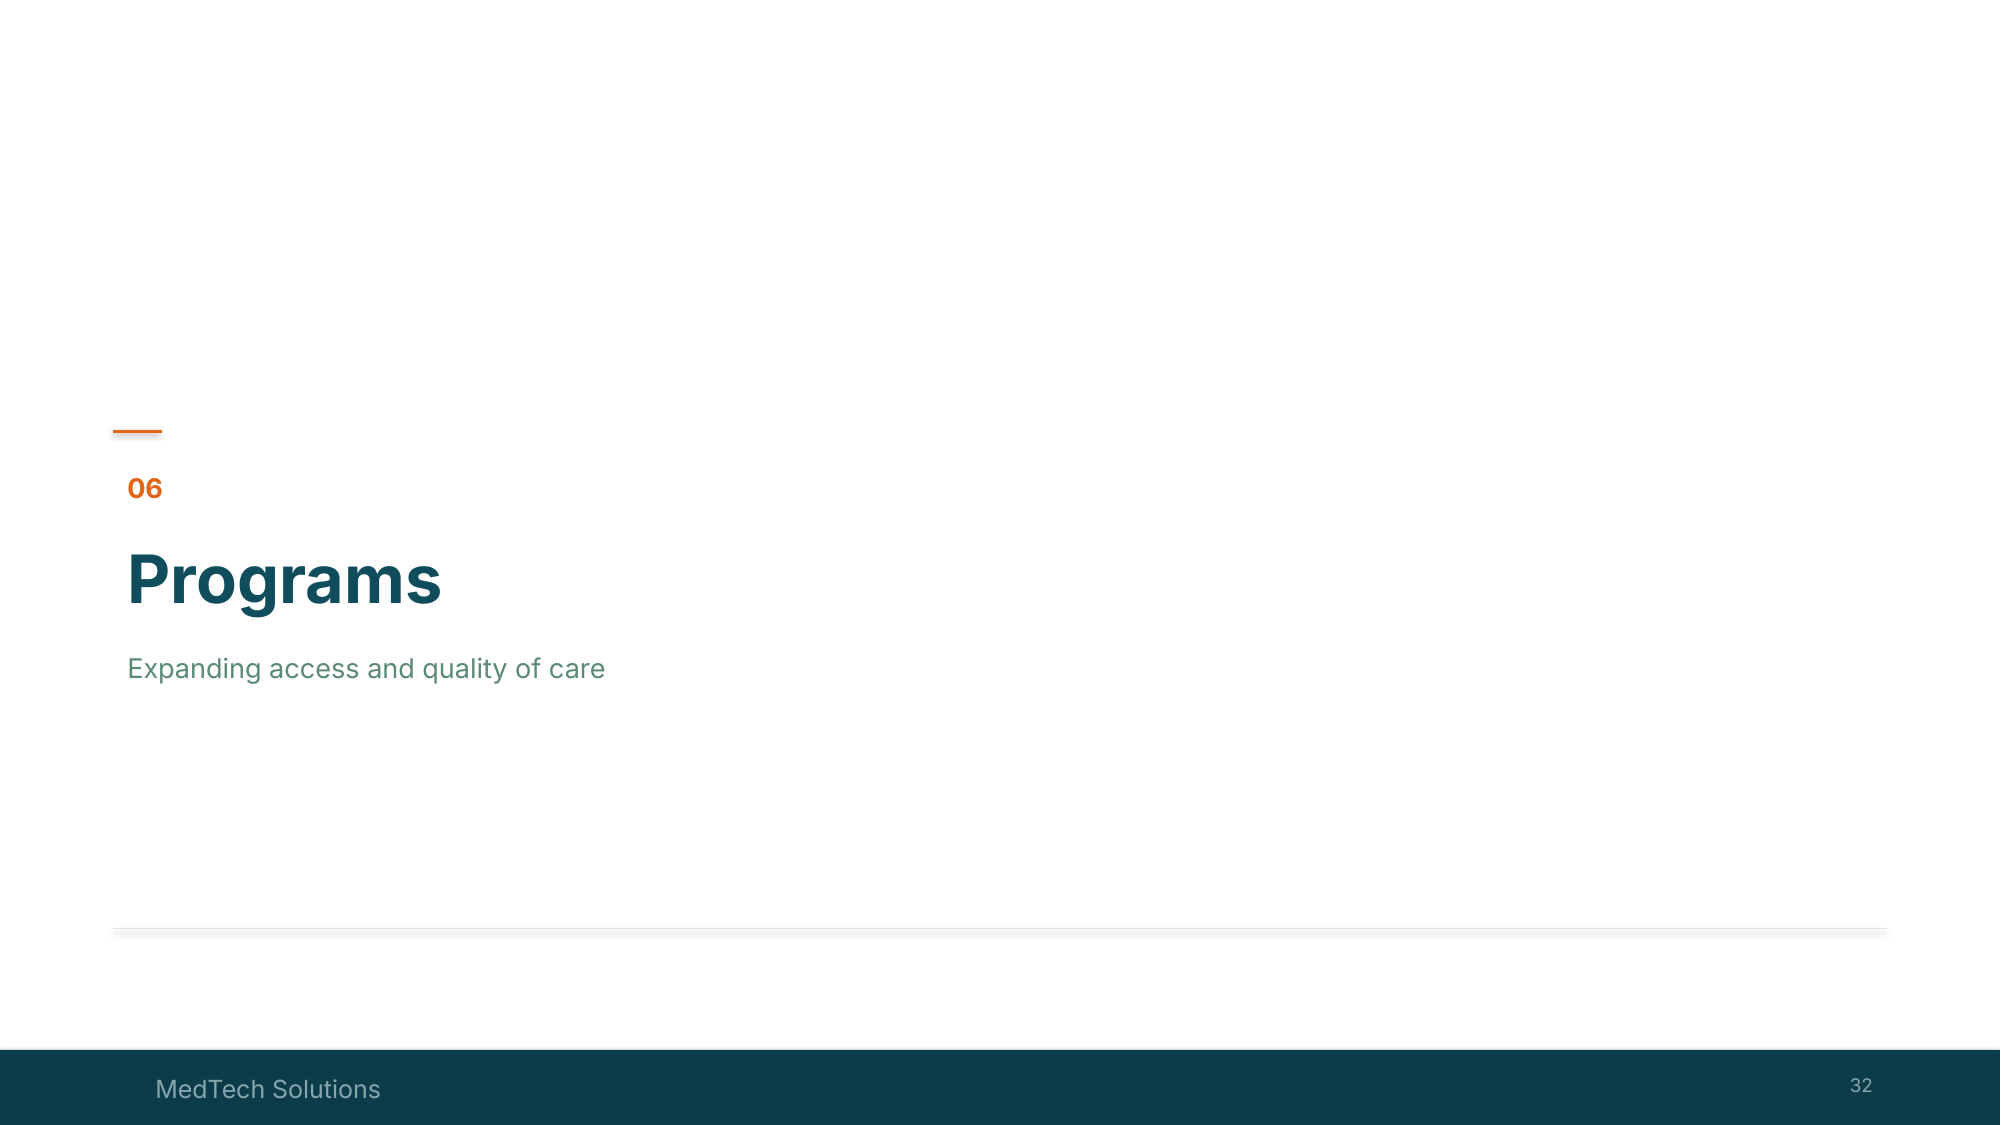

06
Programs
Expanding access and quality of care

MedTech Solutions
32